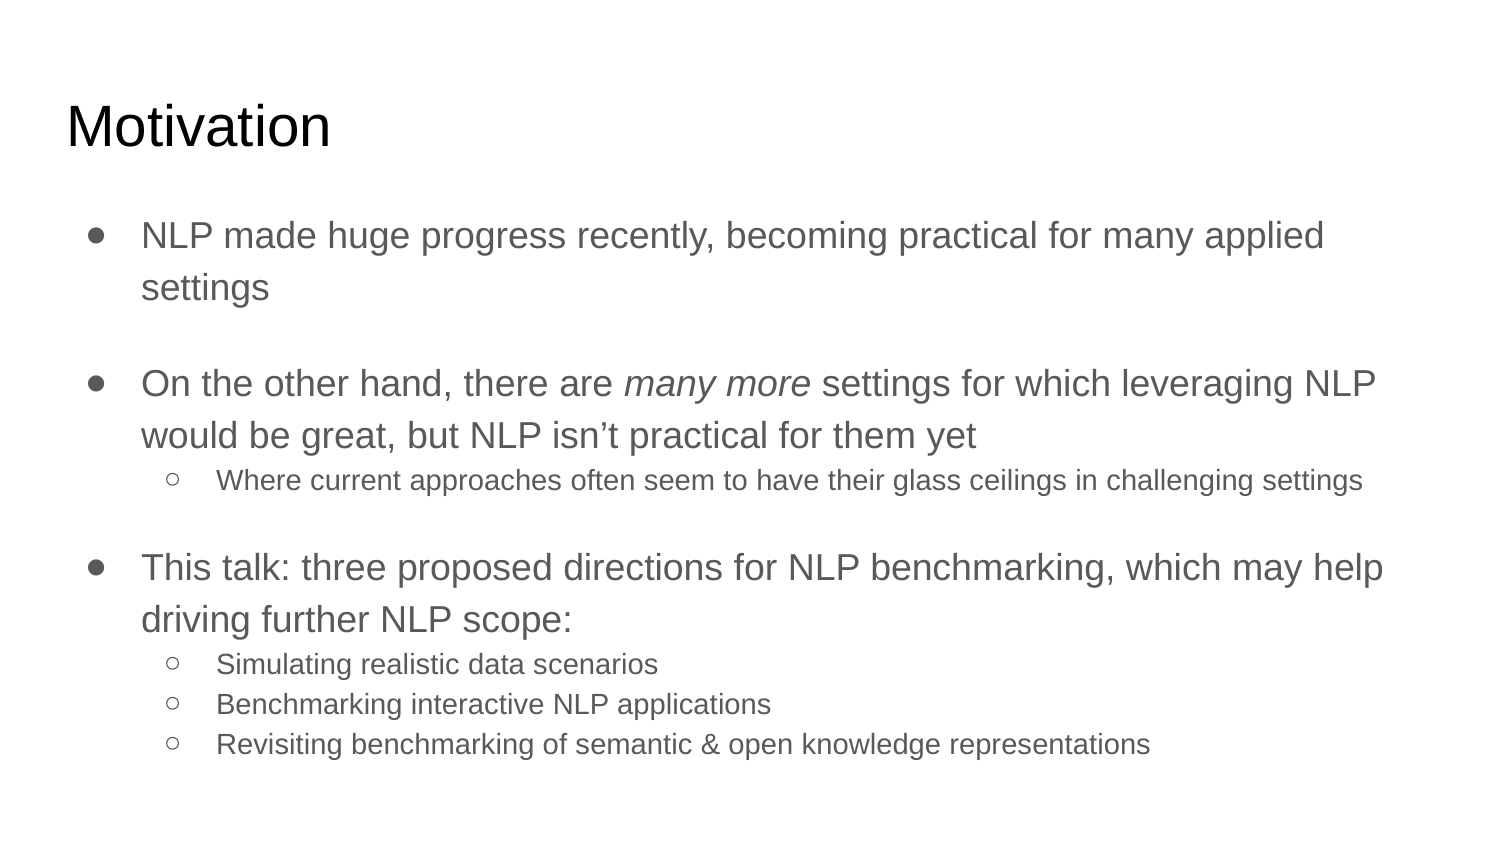

# Motivation
NLP made huge progress recently, becoming practical for many applied settings
On the other hand, there are many more settings for which leveraging NLP would be great, but NLP isn’t practical for them yet
Where current approaches often seem to have their glass ceilings in challenging settings
This talk: three proposed directions for NLP benchmarking, which may help driving further NLP scope:
Simulating realistic data scenarios
Benchmarking interactive NLP applications
Revisiting benchmarking of semantic & open knowledge representations